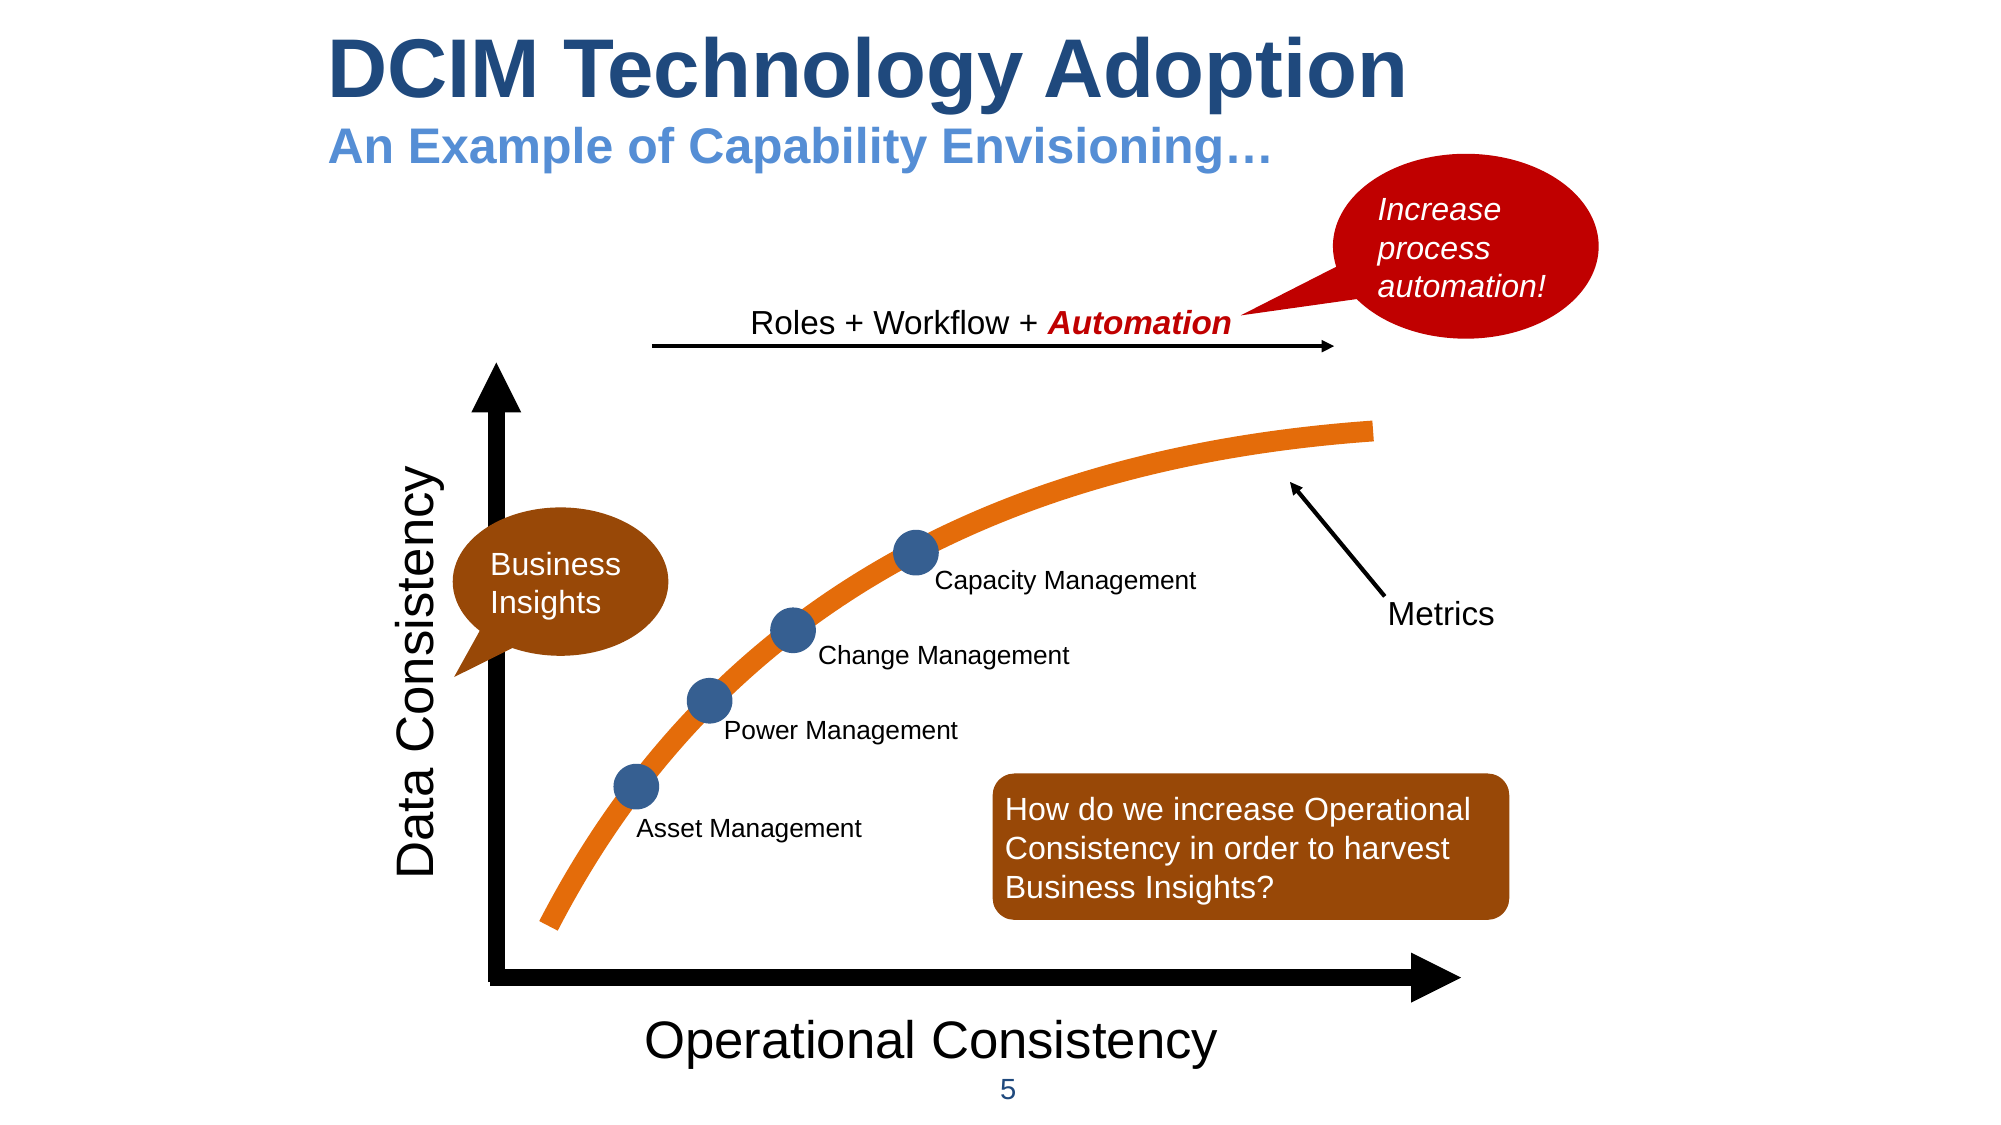

DCIM Technology Adoption
An Example of Capability Envisioning…
Increase process automation!
Roles + Workflow + Automation

Data Consistency

Operational Consistency

Metrics
Business Insights

Capacity Management

Change Management

Power Management

Asset Management
How do we increase Operational Consistency in order to harvest Business Insights?
5